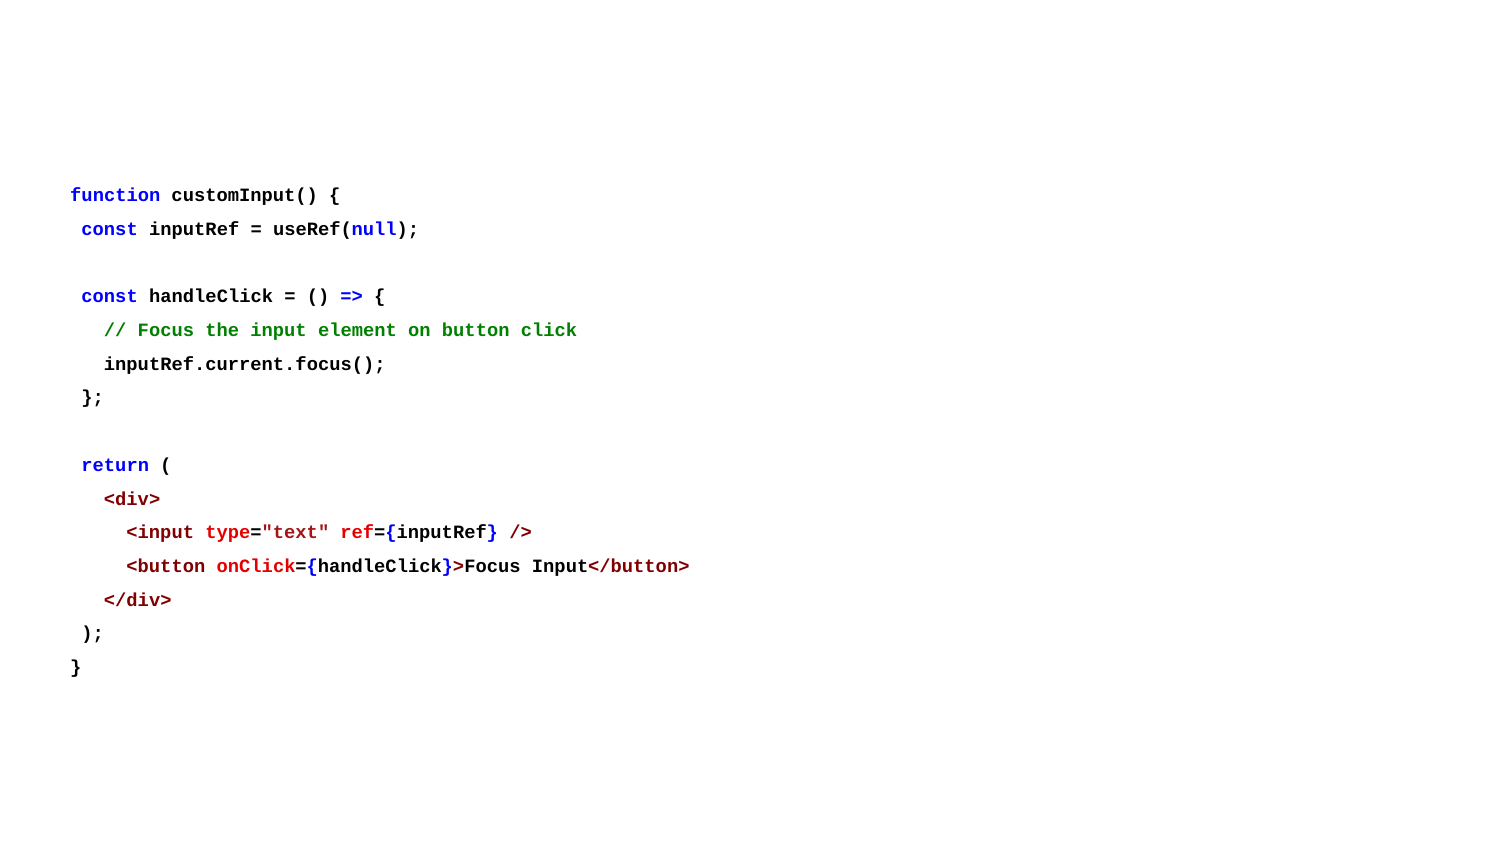

function customInput() {
 const inputRef = useRef(null);

 const handleClick = () => {
   // Focus the input element on button click
   inputRef.current.focus();
 };

 return (
   <div>
     <input type="text" ref={inputRef} />
     <button onClick={handleClick}>Focus Input</button>
   </div>
 );
}